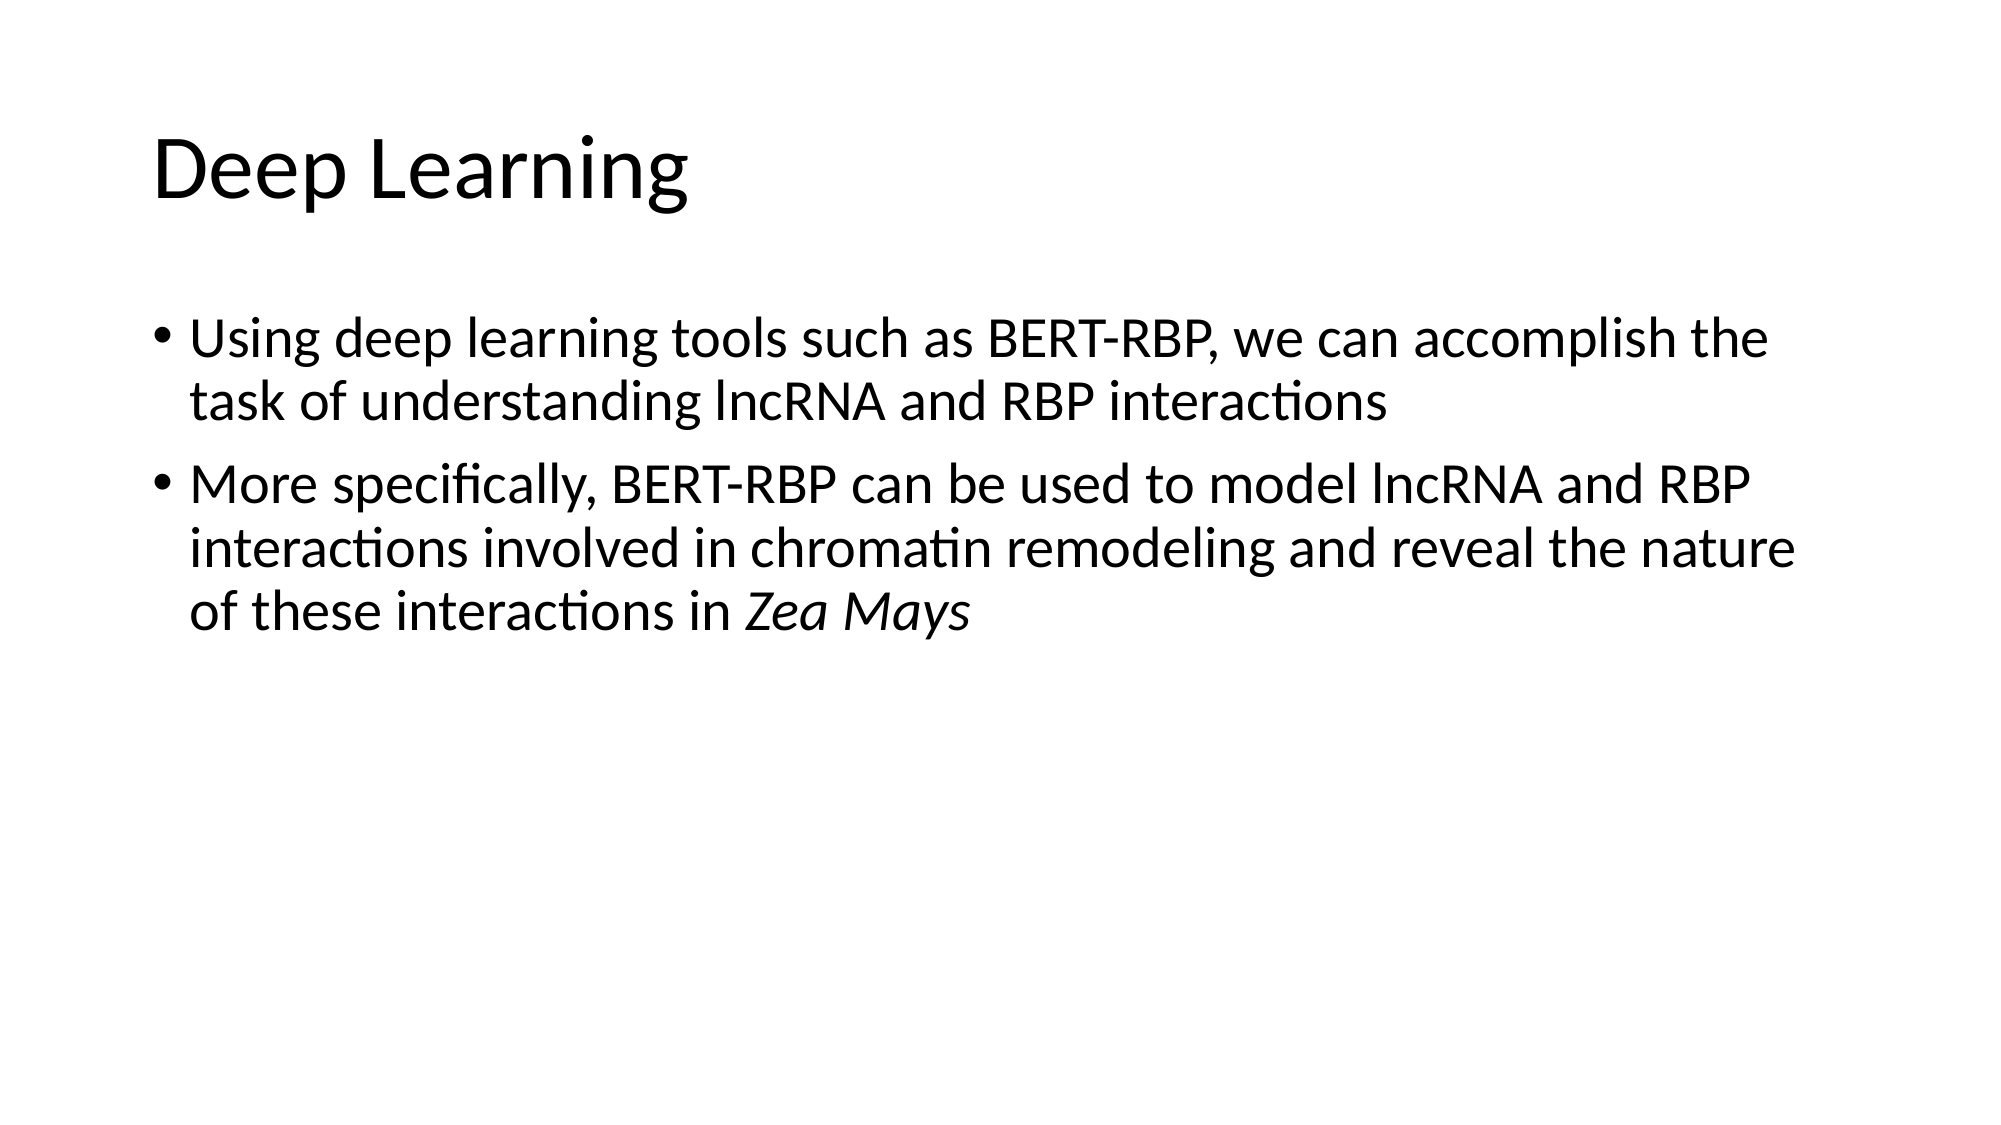

# Deep Learning
Using deep learning tools such as BERT-RBP, we can accomplish the task of understanding lncRNA and RBP interactions
More specifically, BERT-RBP can be used to model lncRNA and RBP interactions involved in chromatin remodeling and reveal the nature of these interactions in Zea Mays